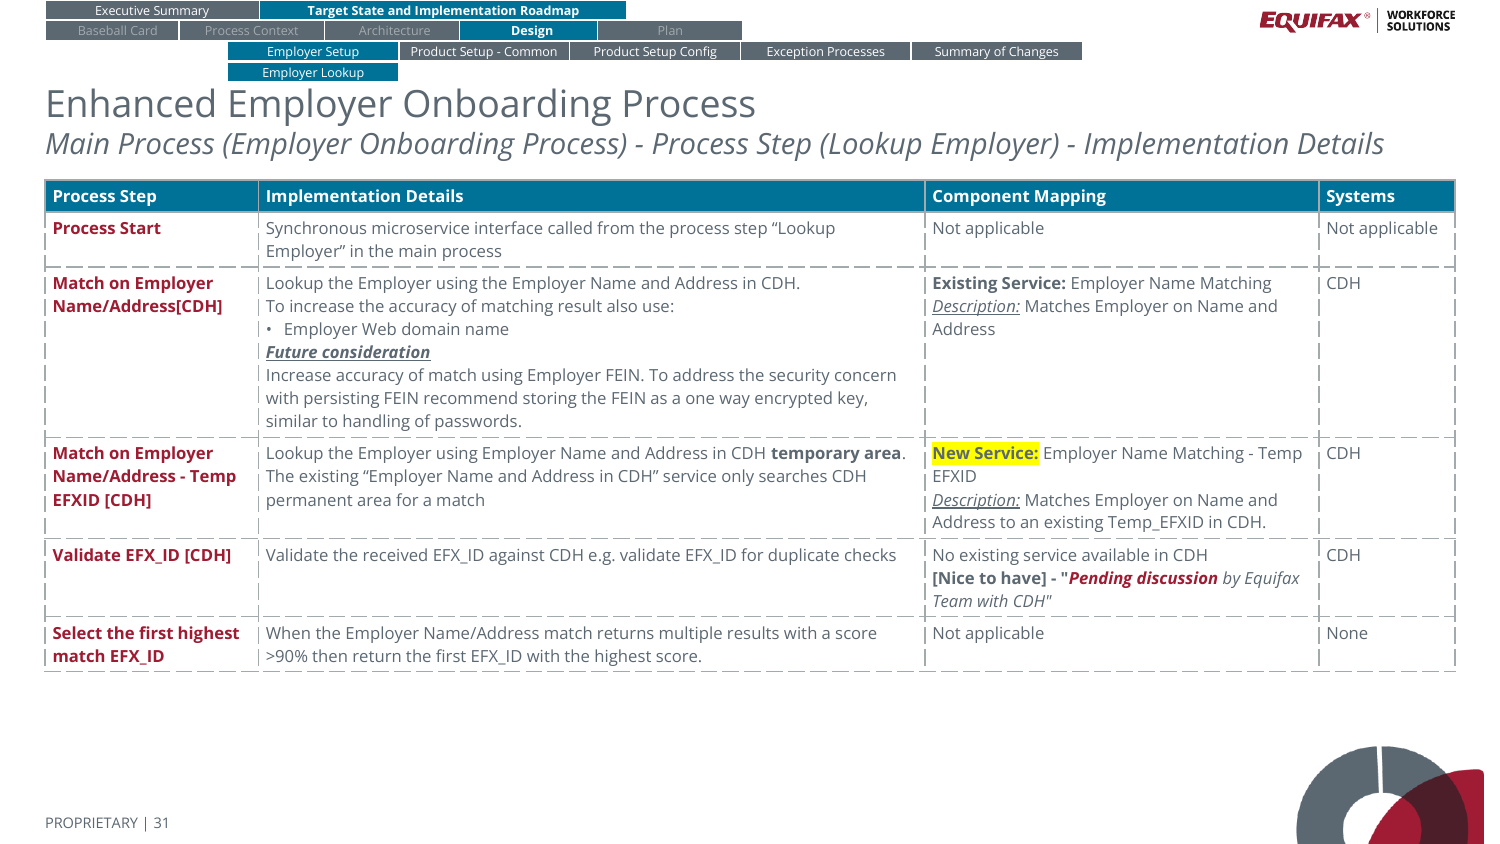

Executive Summary
Target State and Implementation Roadmap
Baseball Card
Process Context
Architecture
Design
Plan
Employer Setup
Product Setup - Common
Product Setup Config
Exception Processes
Summary of Changes
Employer Lookup
# Enhanced Employer Onboarding Process
Main Process (Employer Onboarding Process) - Process Step (Lookup Employer) - Implementation Details
| Process Step | Implementation Details | Component Mapping | Systems |
| --- | --- | --- | --- |
| Process Start | Synchronous microservice interface called from the process step “Lookup Employer” in the main process | Not applicable | Not applicable |
| Match on Employer Name/Address[CDH] | Lookup the Employer using the Employer Name and Address in CDH. To increase the accuracy of matching result also use: Employer Web domain name Future consideration Increase accuracy of match using Employer FEIN. To address the security concern with persisting FEIN recommend storing the FEIN as a one way encrypted key, similar to handling of passwords. | Existing Service: Employer Name Matching Description: Matches Employer on Name and Address | CDH |
| Match on Employer Name/Address - Temp EFXID [CDH] | Lookup the Employer using Employer Name and Address in CDH temporary area. The existing “Employer Name and Address in CDH” service only searches CDH permanent area for a match | New Service: Employer Name Matching - Temp EFXID Description: Matches Employer on Name and Address to an existing Temp\_EFXID in CDH. | CDH |
| Validate EFX\_ID [CDH] | Validate the received EFX\_ID against CDH e.g. validate EFX\_ID for duplicate checks | No existing service available in CDH [Nice to have] - "Pending discussion by Equifax Team with CDH" | CDH |
| Select the first highest match EFX\_ID | When the Employer Name/Address match returns multiple results with a score >90% then return the first EFX\_ID with the highest score. | Not applicable | None |